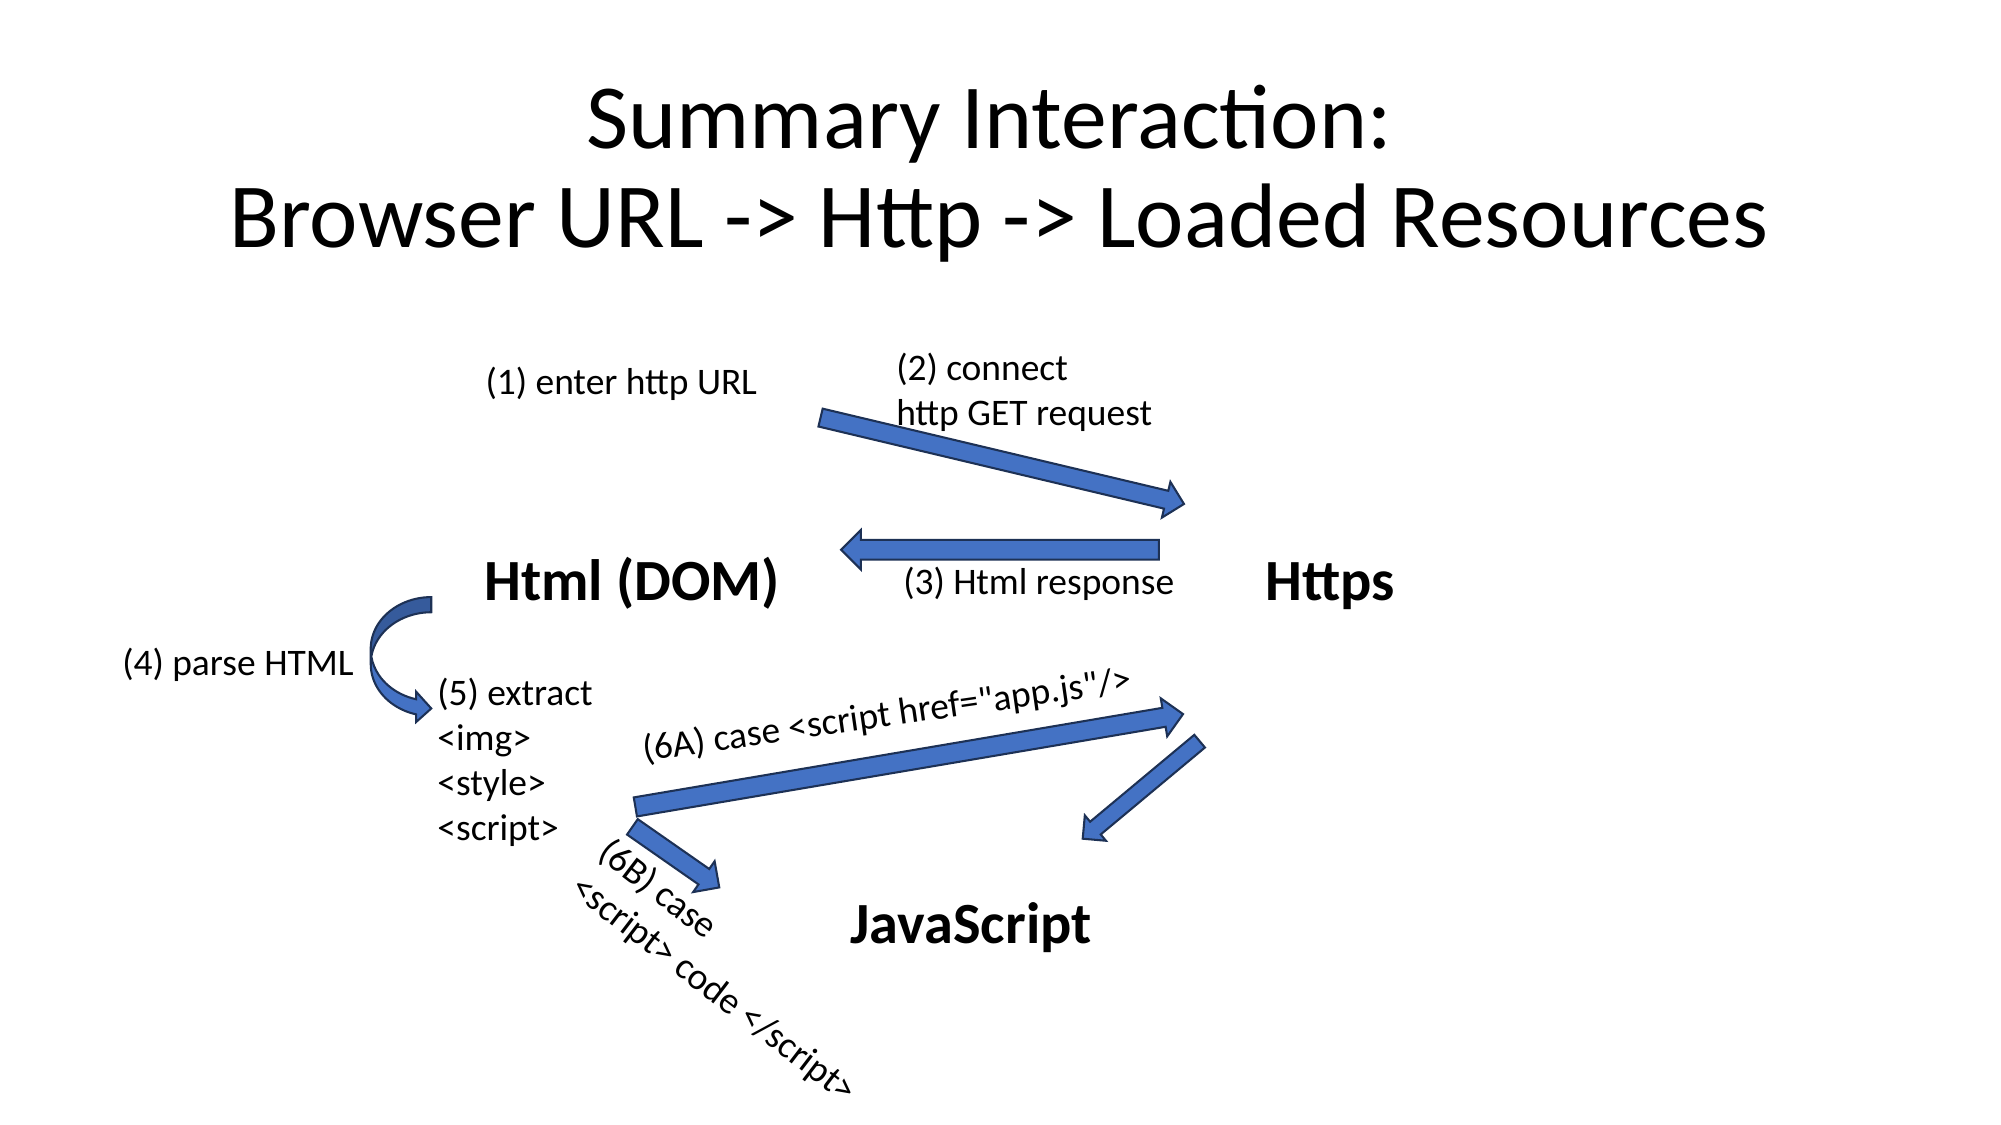

# Summary Interaction: Browser URL -> Http -> Loaded Resources
(2) connect
http GET request
(1) enter http URL

Html (DOM)
Https
(3) Html response

(4) parse HTML
(5) extract
<img>
<style>
<script>

(6A) case <script href="app.js"/>

JavaScript
(6B) case
<script> code </script>